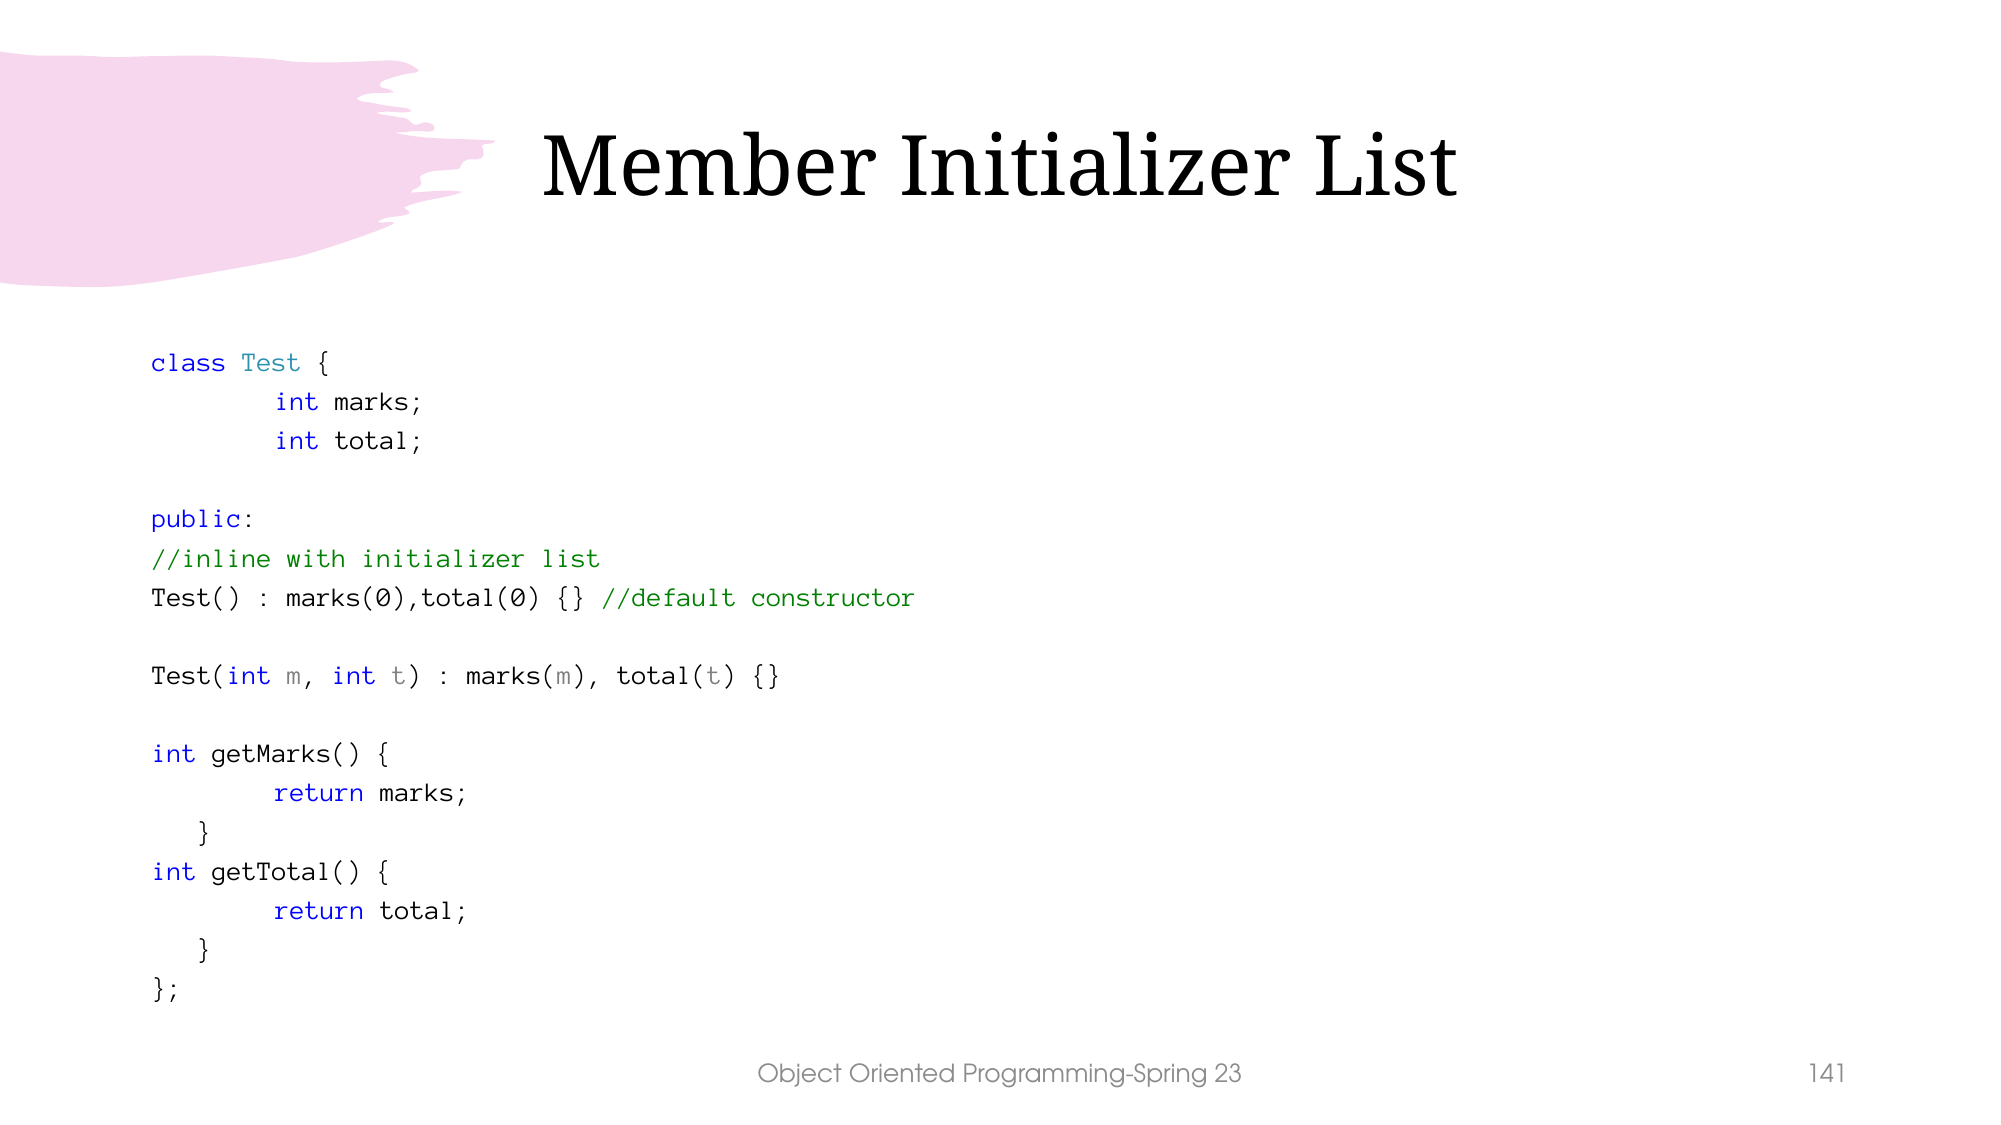

# Member Initializer List
class Test {
	int marks;
	int total;

public:
//inline with initializer list
Test() : marks(0),total(0) {} //default constructor

Test(int m, int t) : marks(m), total(t) {}

int getMarks() {
	return marks;
   }
int getTotal() {
	return total;
   }
};
Object Oriented Programming-Spring 23
141